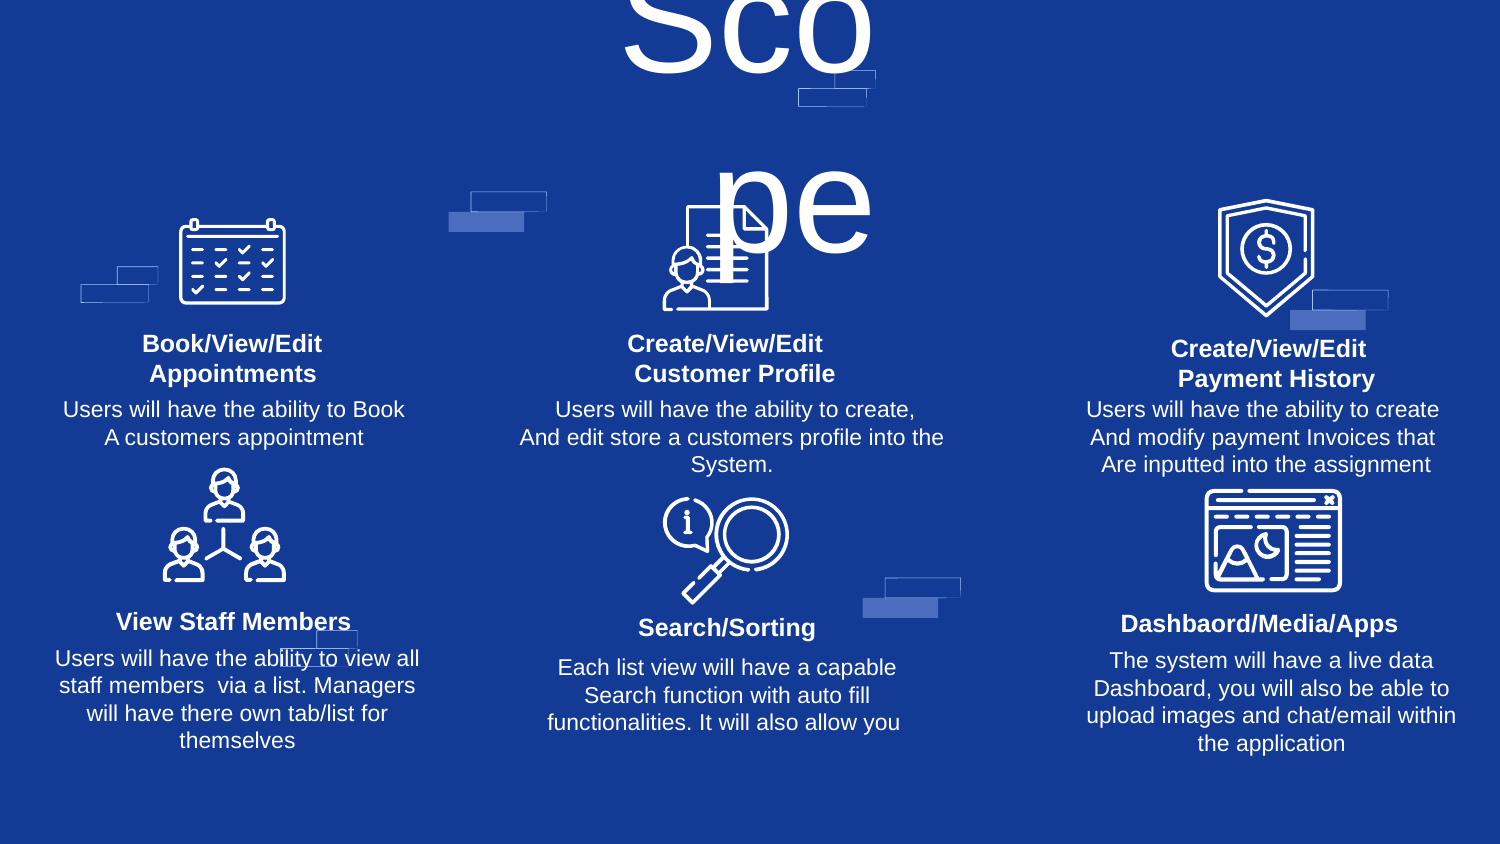

# Scope

Book/View/Edit
 Appointments
Create/View/Edit
 Customer Profile
Create/View/Edit
 Payment History
Users will have the ability to Book
A customers appointment
Users will have the ability to create
And modify payment Invoices that
Are inputted into the assignment
Users will have the ability to create,
And edit store a customers profile into the
System.

View Staff Members
Dashbaord/Media/Apps
Search/Sorting
Users will have the ability to view all staff members  via a list. Managers
will have there own tab/list for themselves
The system will have a live data
Dashboard, you will also be able to upload images and chat/email within the application
Each list view will have a capable
Search function with auto fill functionalities. It will also allow you